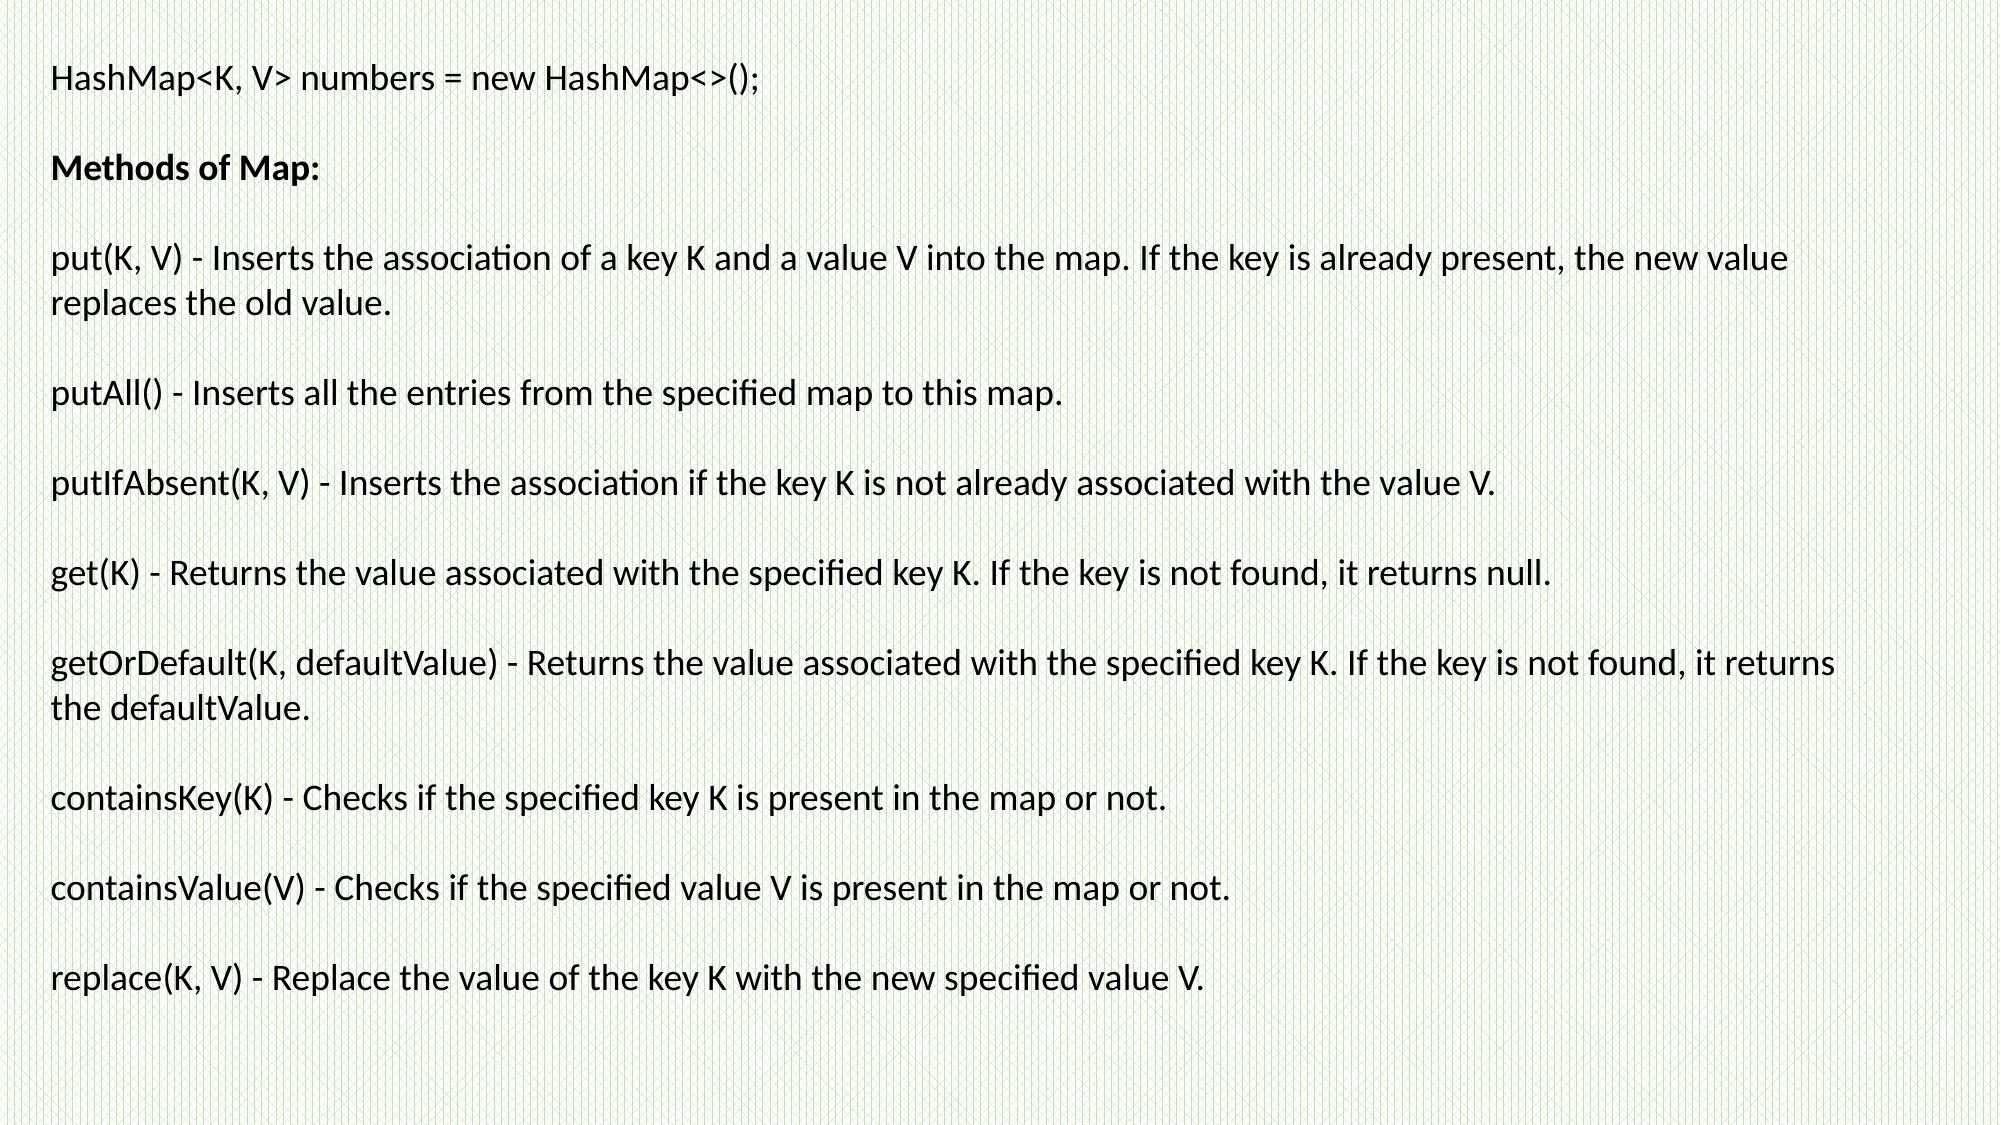

HashMap<K, V> numbers = new HashMap<>();

Methods of Map:

put(K, V) - Inserts the association of a key K and a value V into the map. If the key is already present, the new value replaces the old value.

putAll() - Inserts all the entries from the specified map to this map.

putIfAbsent(K, V) - Inserts the association if the key K is not already associated with the value V.

get(K) - Returns the value associated with the specified key K. If the key is not found, it returns null.

getOrDefault(K, defaultValue) - Returns the value associated with the specified key K. If the key is not found, it returns the defaultValue.

containsKey(K) - Checks if the specified key K is present in the map or not.

containsValue(V) - Checks if the specified value V is present in the map or not.

replace(K, V) - Replace the value of the key K with the new specified value V.